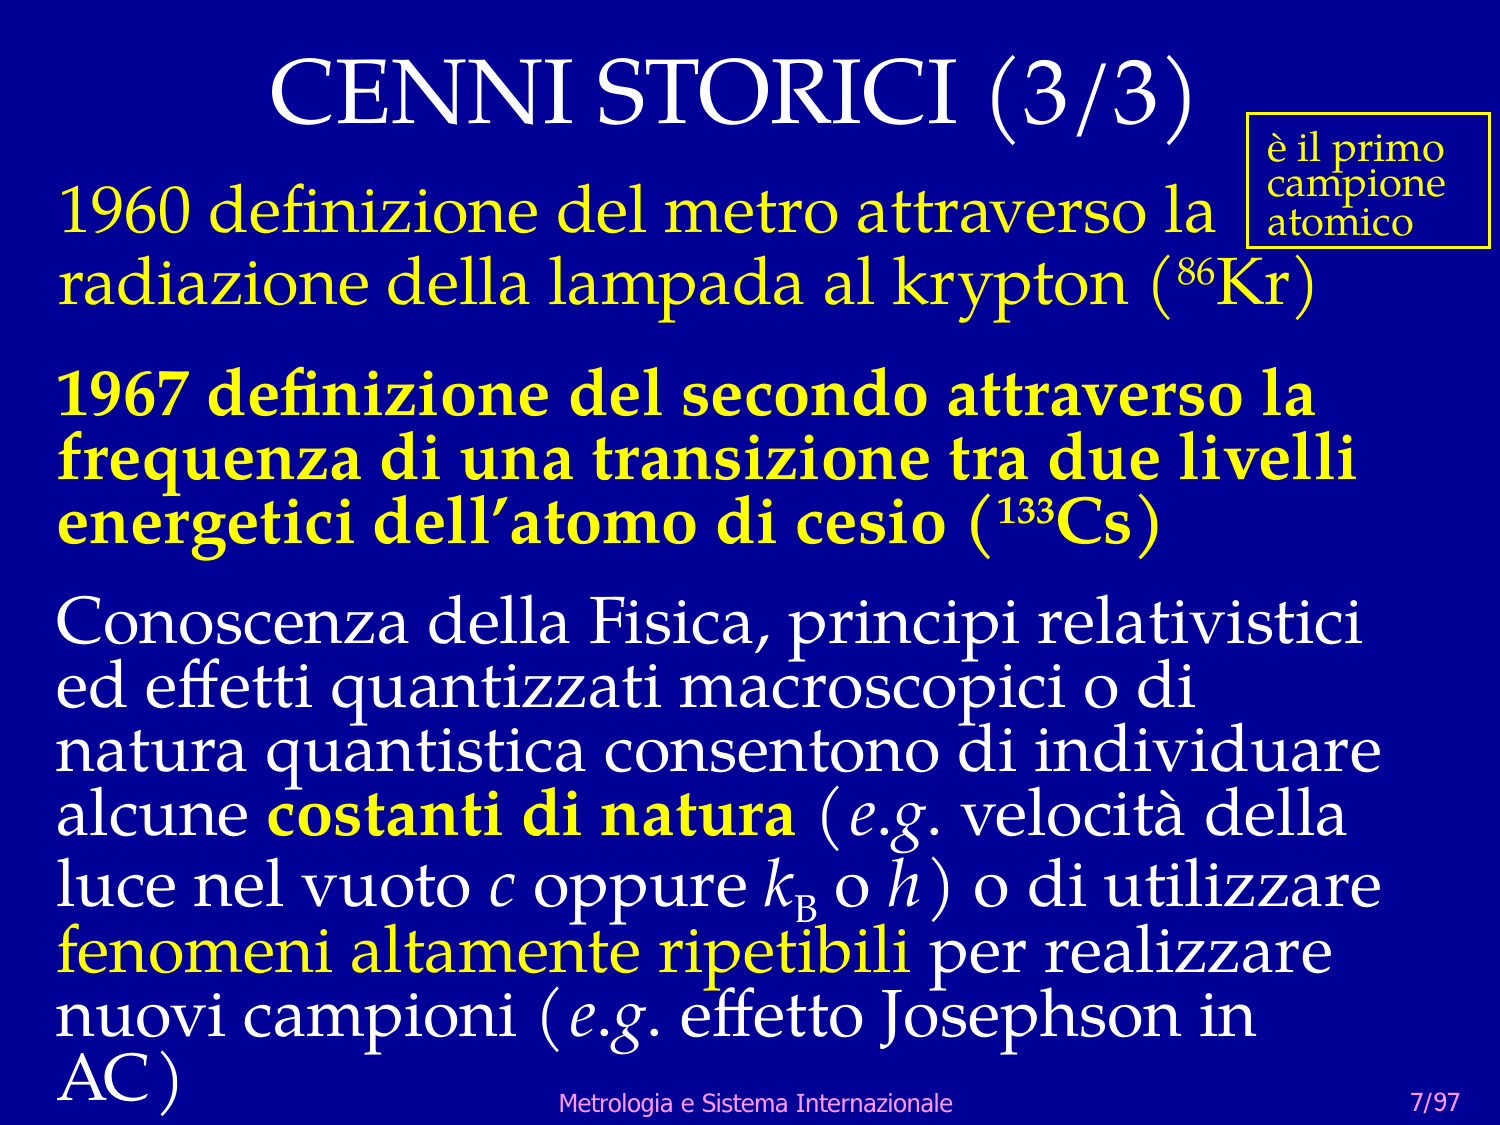

# CENNI STORICI (3/3)

è il primo campione
atomico
1960 definizione del metro attraverso la radiazione della lampada al krypton (86Kr)
1967 definizione del secondo attraverso la frequenza di una transizione tra due livelli energetici dell’atomo di cesio (133Cs)
Conoscenza della Fisica, principi relativistici ed effetti quantizzati macroscopici o di natura quantistica consentono di individuare alcune costanti di natura ( e.g. velocità della luce nel vuoto c oppure kB o h ) o di utilizzare fenomeni altamente ripetibili per realizzare nuovi campioni ( e.g. effetto Josephson in AC )
Metrologia e Sistema Internazionale